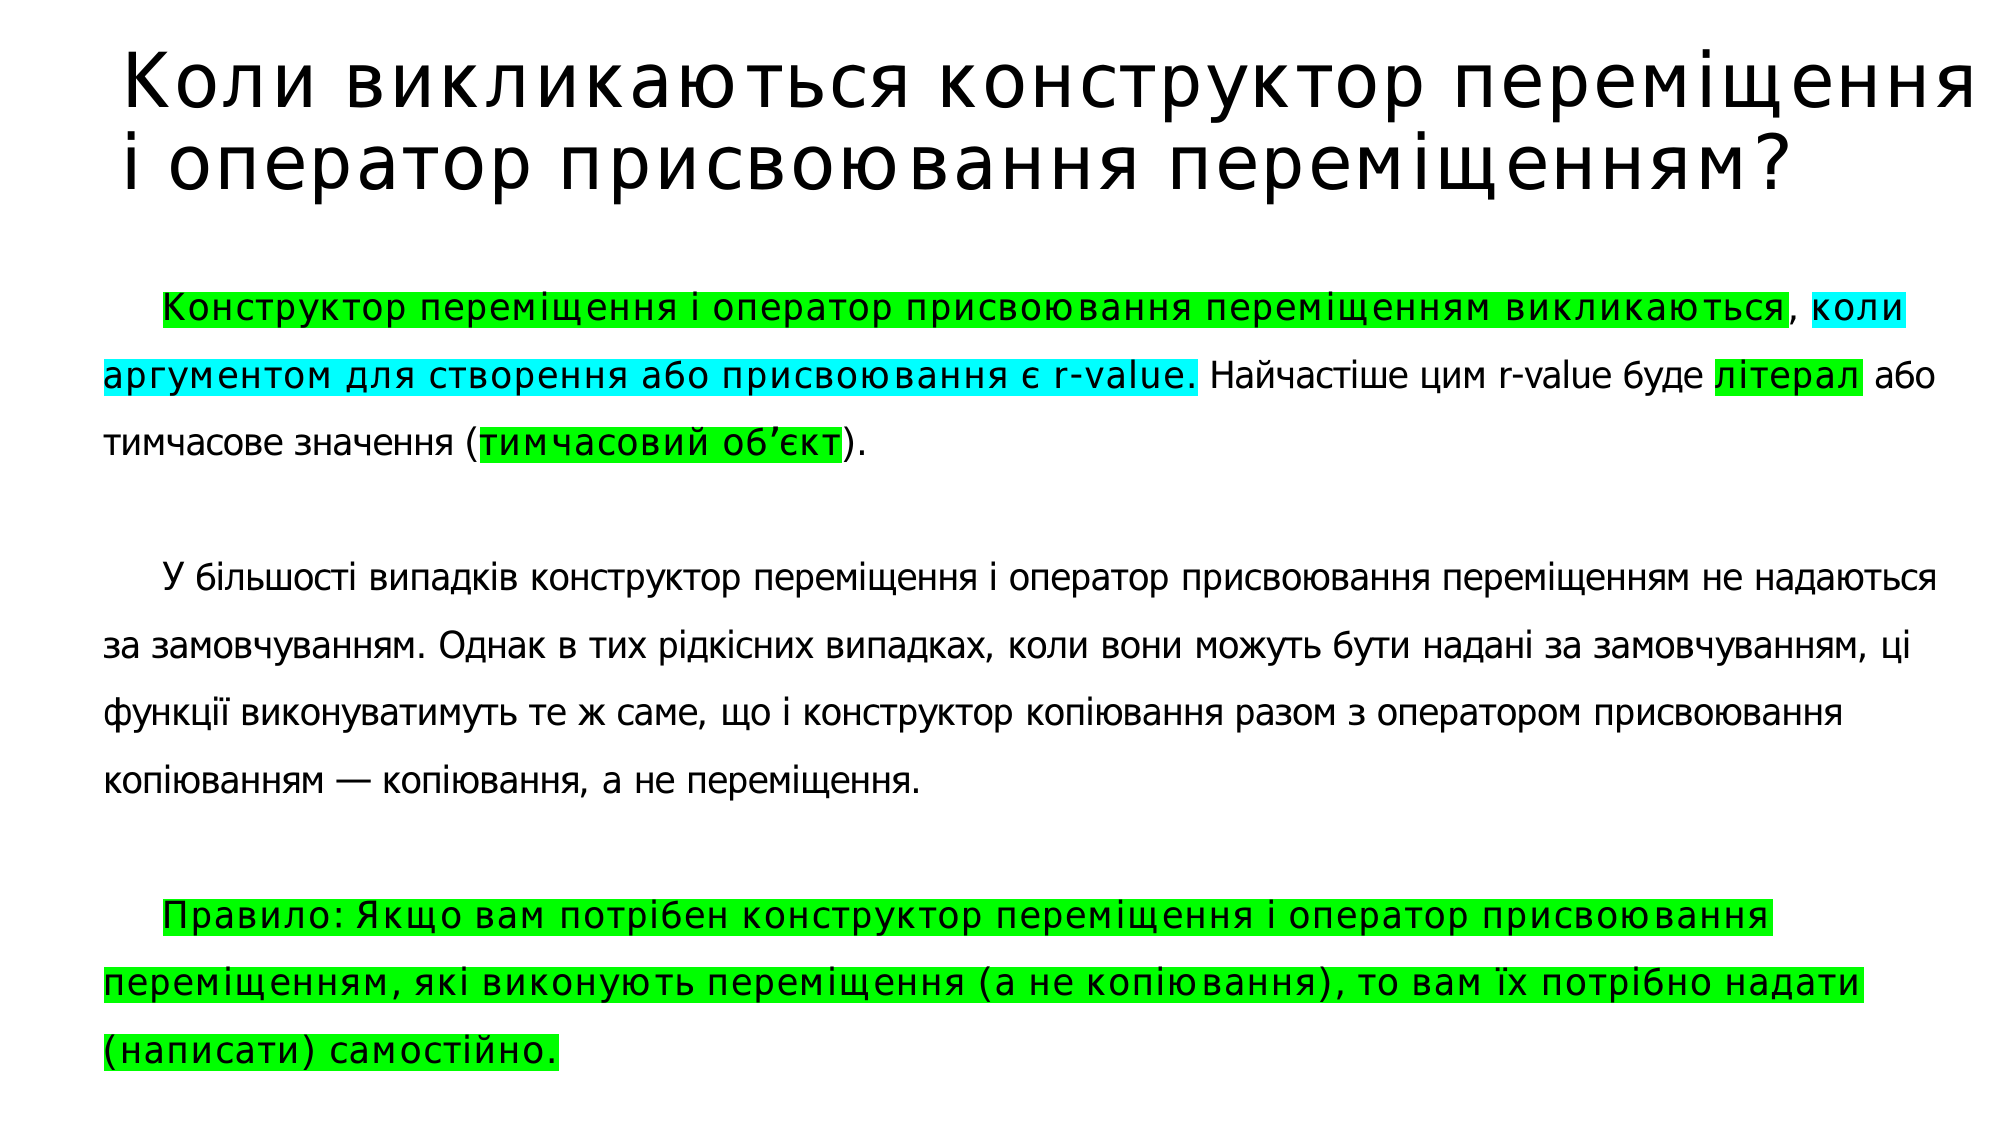

# Коли викликаються конструктор переміщення і оператор присвоювання переміщенням?

Конструктор переміщення і оператор присвоювання переміщенням викликаються, коли аргументом для створення або присвоювання є r-value. Найчастіше цим r-value буде літерал або тимчасове значення (тимчасовий об’єкт).

У більшості випадків конструктор переміщення і оператор присвоювання переміщенням не надаються за замовчуванням. Однак в тих рідкісних випадках, коли вони можуть бути надані за замовчуванням, ці функції виконуватимуть те ж саме, що і конструктор копіювання разом з оператором присвоювання копіюванням — копіювання, а не переміщення.

Правило: Якщо вам потрібен конструктор переміщення і оператор присвоювання переміщенням, які виконують переміщення (а не копіювання), то вам їх потрібно надати (написати) самостійно.